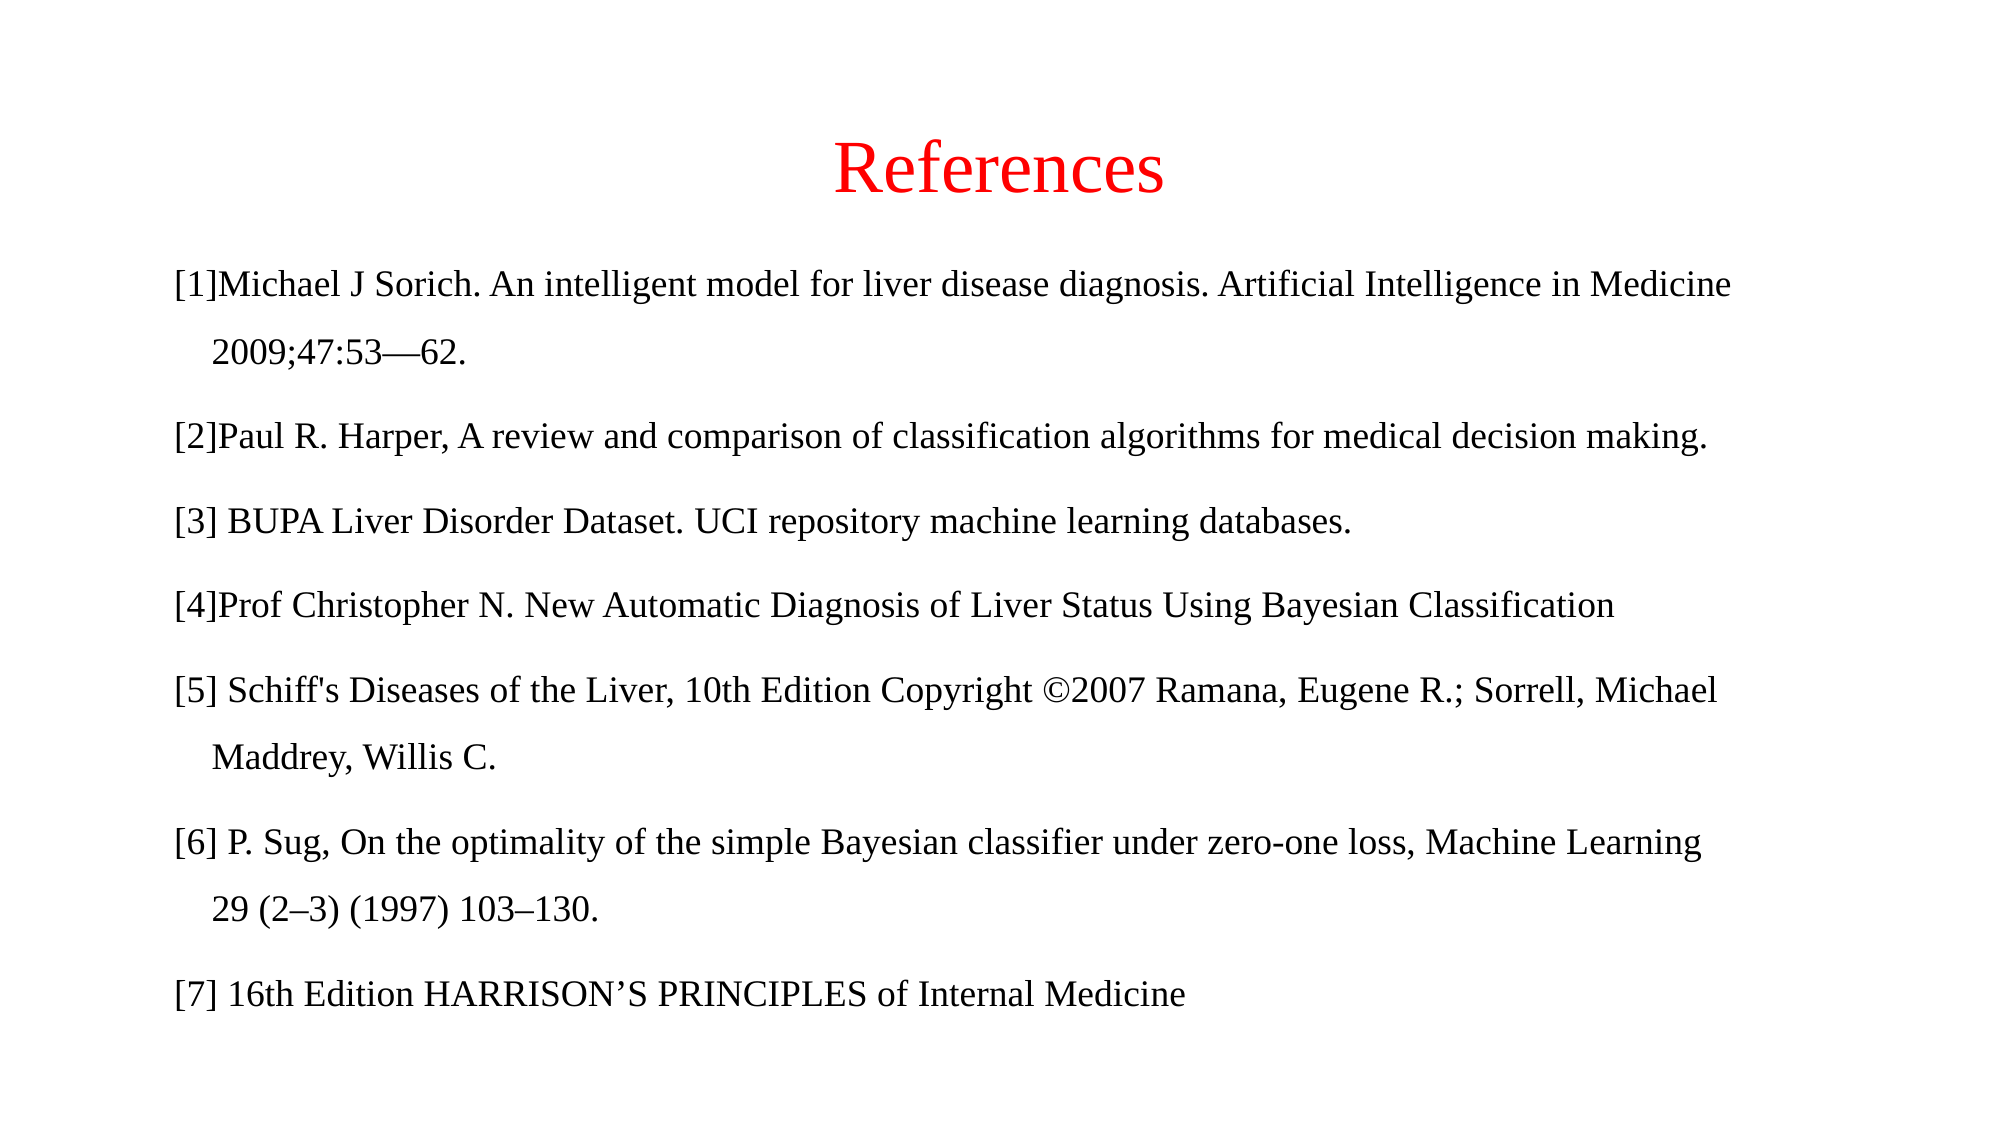

# References
[1]Michael J Sorich. An intelligent model for liver disease diagnosis. Artificial Intelligence in Medicine 2009;47:53—62.
[2]Paul R. Harper, A review and comparison of classification algorithms for medical decision making.
[3] BUPA Liver Disorder Dataset. UCI repository machine learning databases.
[4]Prof Christopher N. New Automatic Diagnosis of Liver Status Using Bayesian Classification
[5] Schiff's Diseases of the Liver, 10th Edition Copyright ©2007 Ramana, Eugene R.; Sorrell, Michael Maddrey, Willis C.
[6] P. Sug, On the optimality of the simple Bayesian classifier under zero-one loss, Machine Learning 29 (2–3) (1997) 103–130.
[7] 16th Edition HARRISON’S PRINCIPLES of Internal Medicine